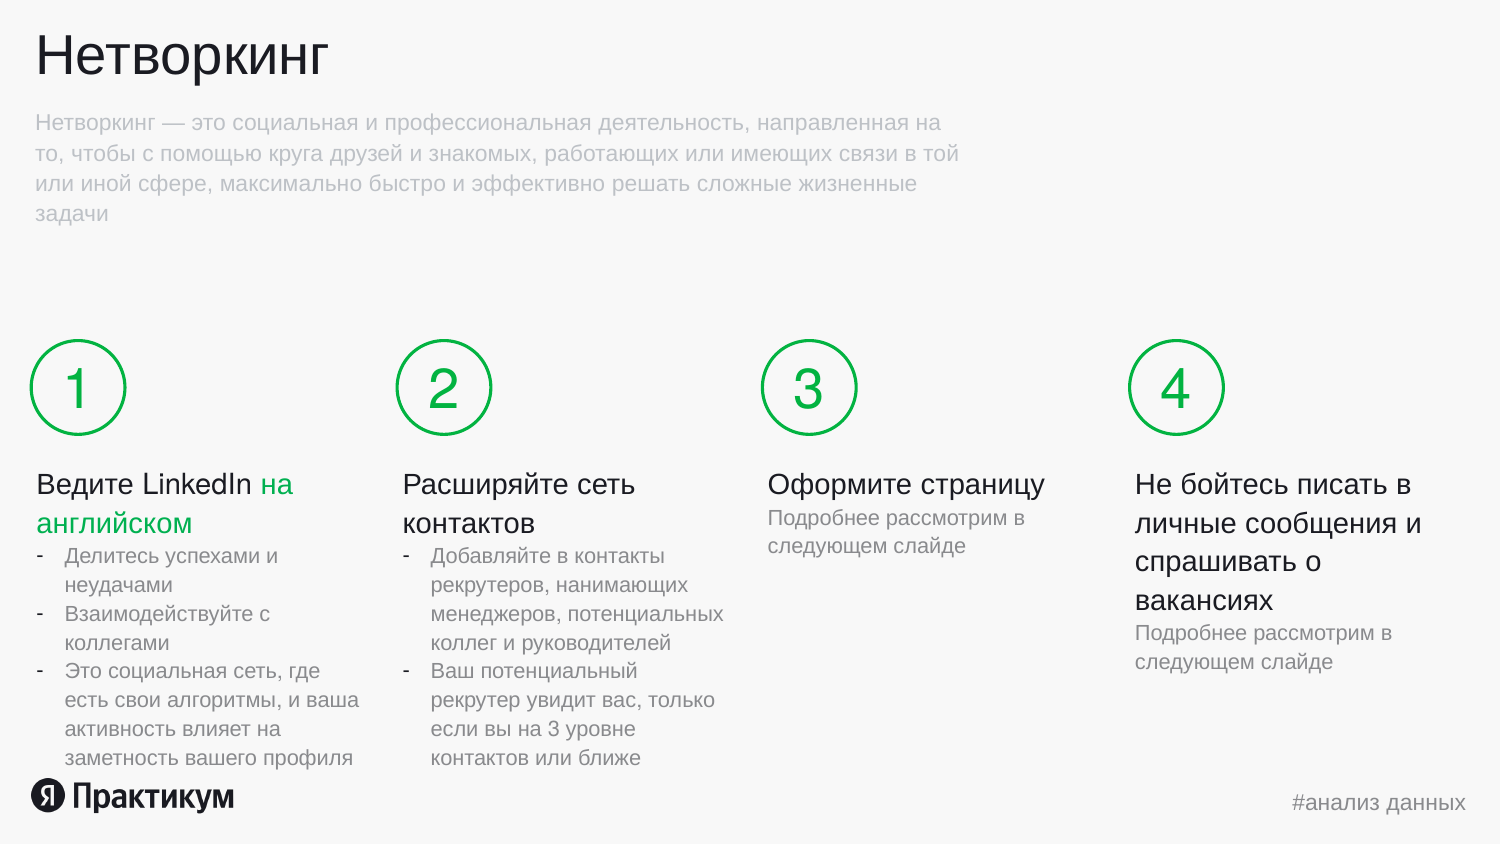

# Нетворкинг
Нетворкинг — это социальная и профессиональная деятельность, направленная на то, чтобы с помощью круга друзей и знакомых, работающих или имеющих связи в той или иной сфере, максимально быстро и эффективно решать сложные жизненные задачи
Ведите LinkedIn на английском
Делитесь успехами и неудачами
Взаимодействуйте с коллегами
Это социальная сеть, где есть свои алгоритмы, и ваша активность влияет на заметность вашего профиля

Расширяйте сеть контактов
Добавляйте в контакты рекрутеров, нанимающих менеджеров, потенциальных коллег и руководителей
Ваш потенциальный рекрутер увидит вас, только если вы на 3 уровне контактов или ближе

Оформите страницу
Подробнее рассмотрим в следующем слайде
Не бойтесь писать в личные сообщения и спрашивать о вакансиях
Подробнее рассмотрим в следующем слайде